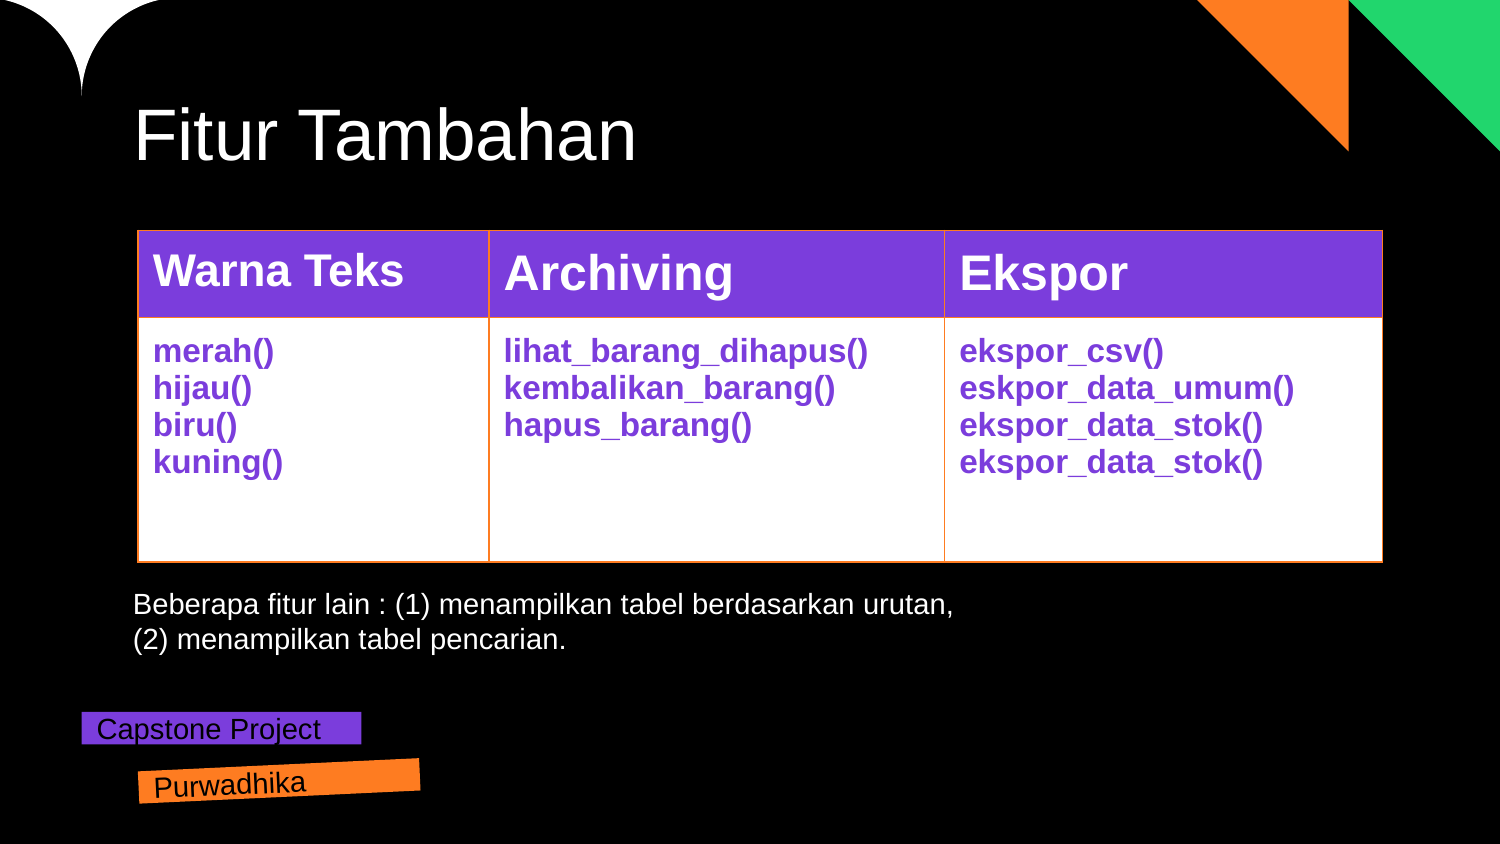

# Fitur Tambahan
| Warna Teks | Archiving | Ekspor |
| --- | --- | --- |
| merah() hijau() biru() kuning() | lihat\_barang\_dihapus() kembalikan\_barang() hapus\_barang() | ekspor\_csv() eskpor\_data\_umum() ekspor\_data\_stok() ekspor\_data\_stok() |
Beberapa fitur lain : (1) menampilkan tabel berdasarkan urutan, (2) menampilkan tabel pencarian.
Capstone Project
Purwadhika